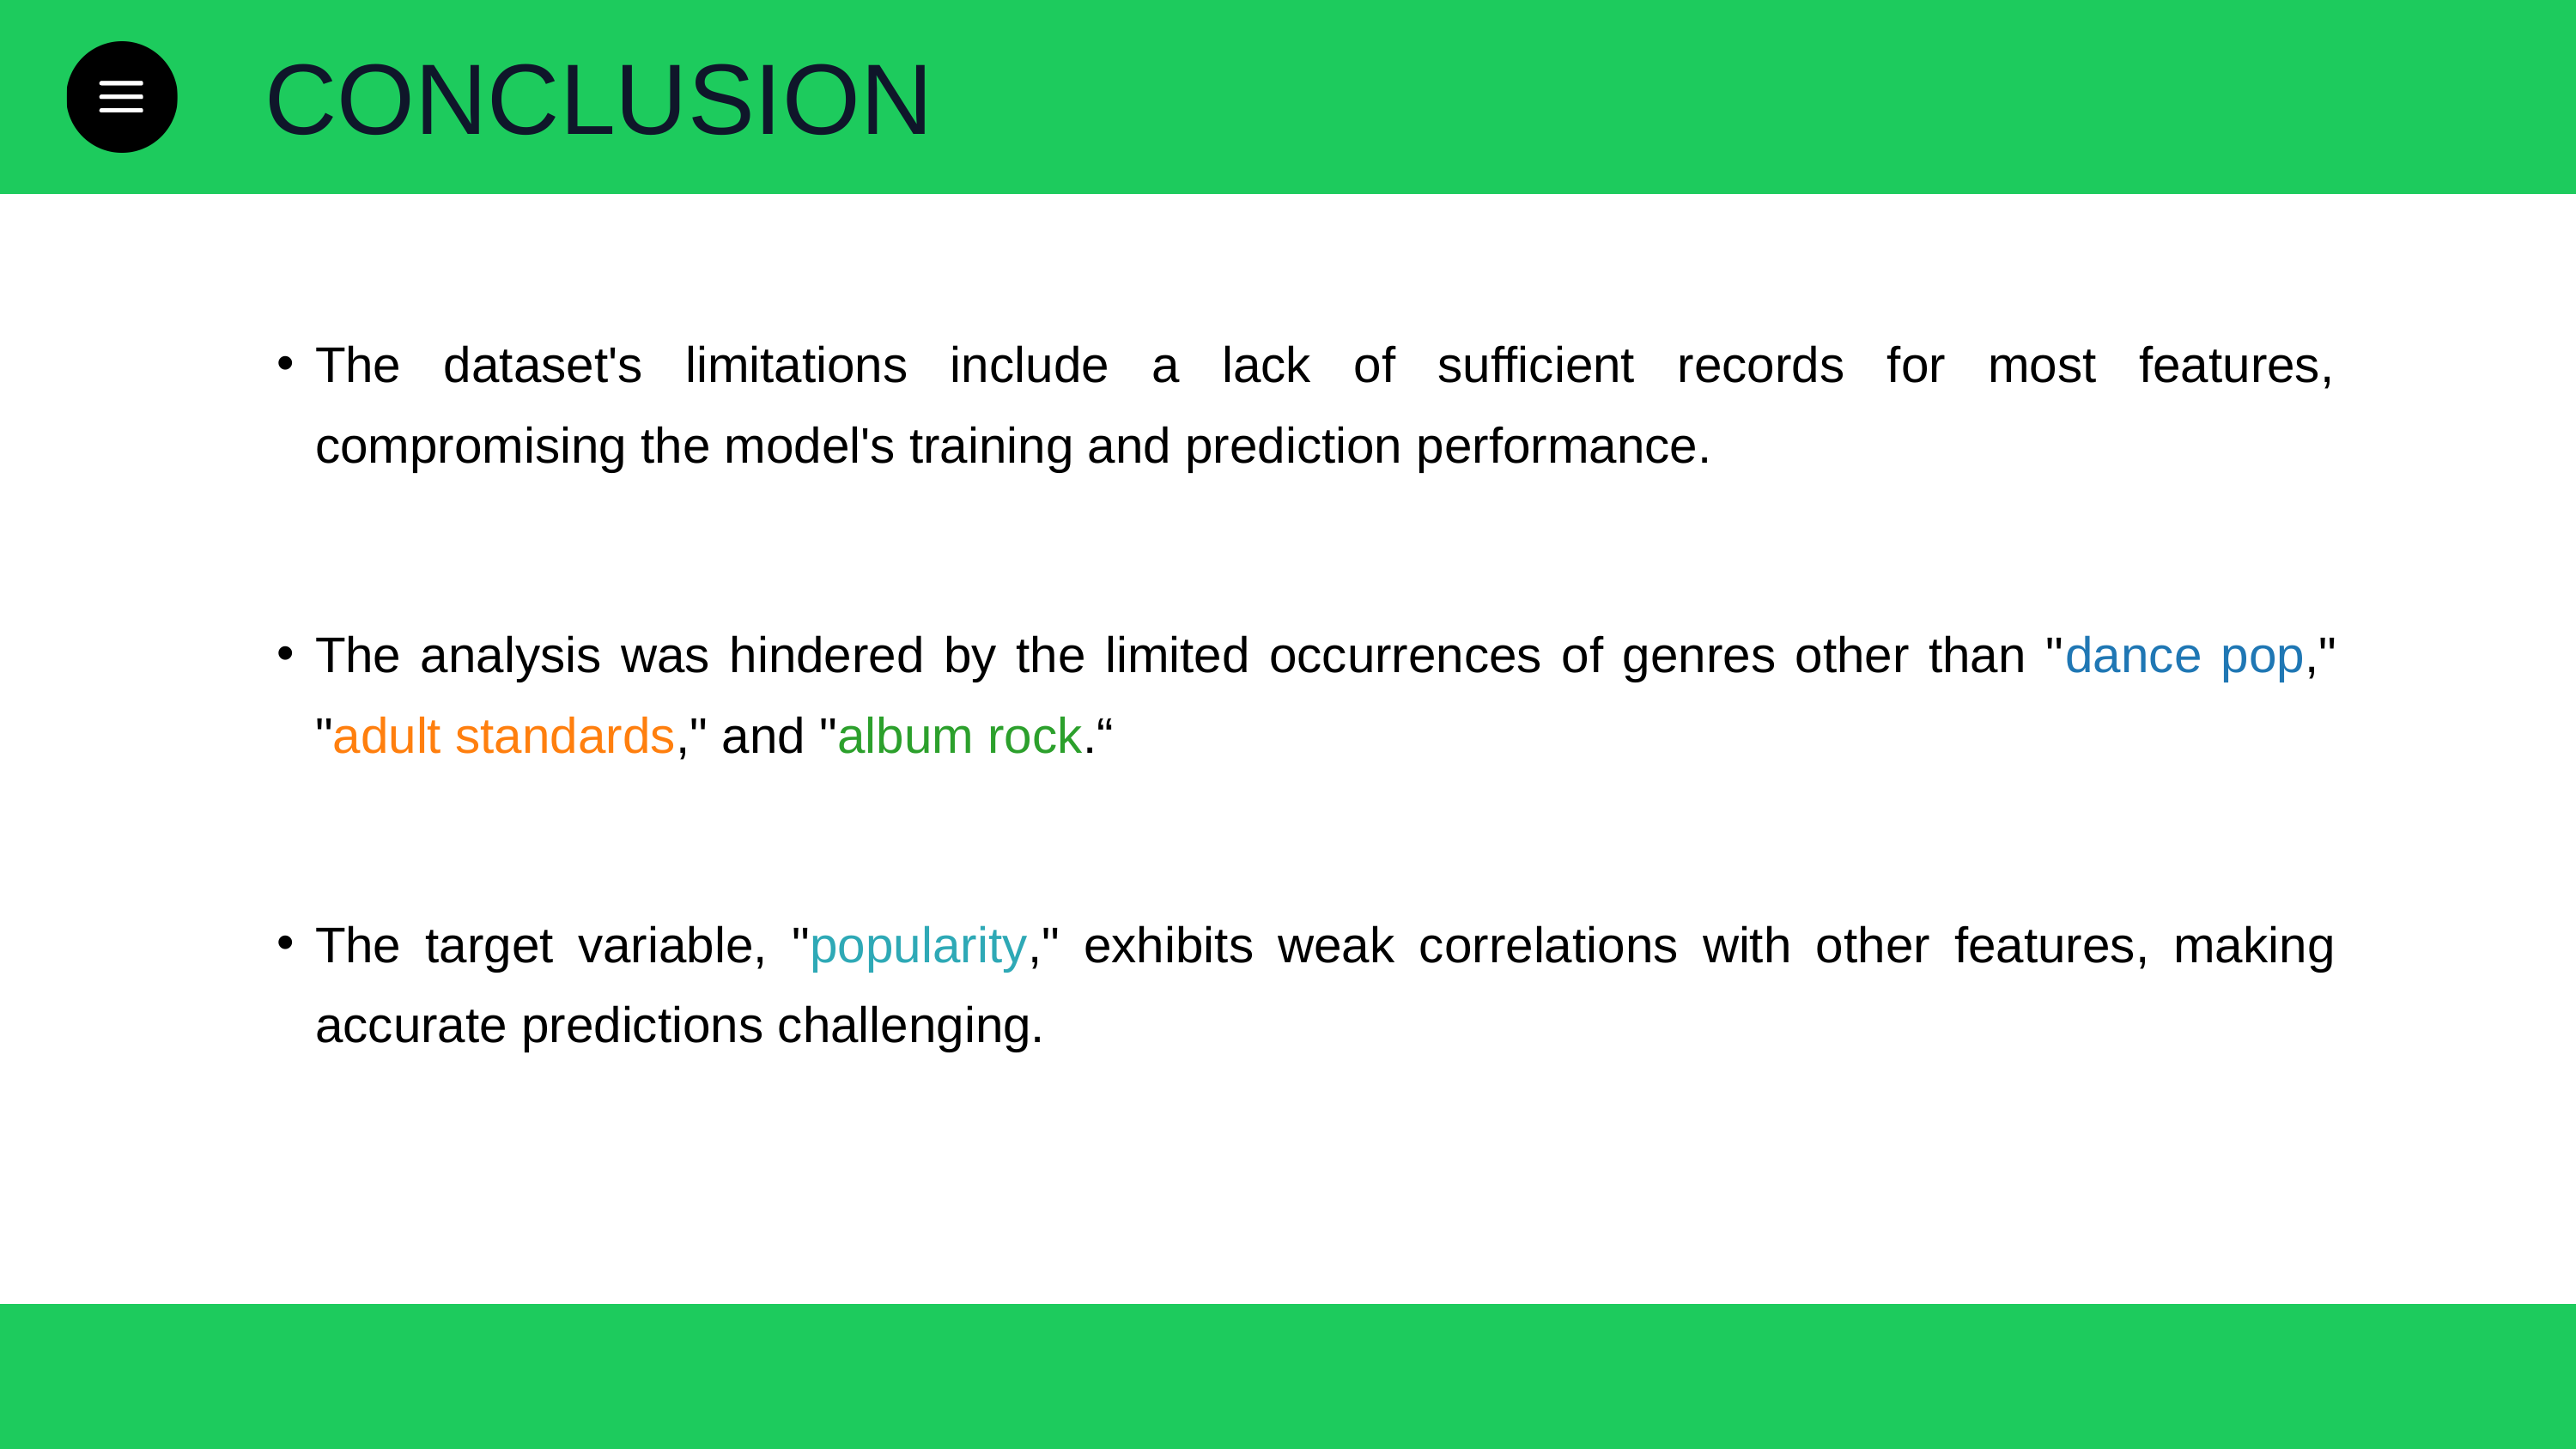

CONCLUSION

The dataset's limitations include a lack of sufficient records for most features, compromising the model's training and prediction performance.

The analysis was hindered by the limited occurrences of genres other than "dance pop," "adult standards," and "album rock.“

The target variable, "popularity," exhibits weak correlations with other features, making accurate predictions challenging.